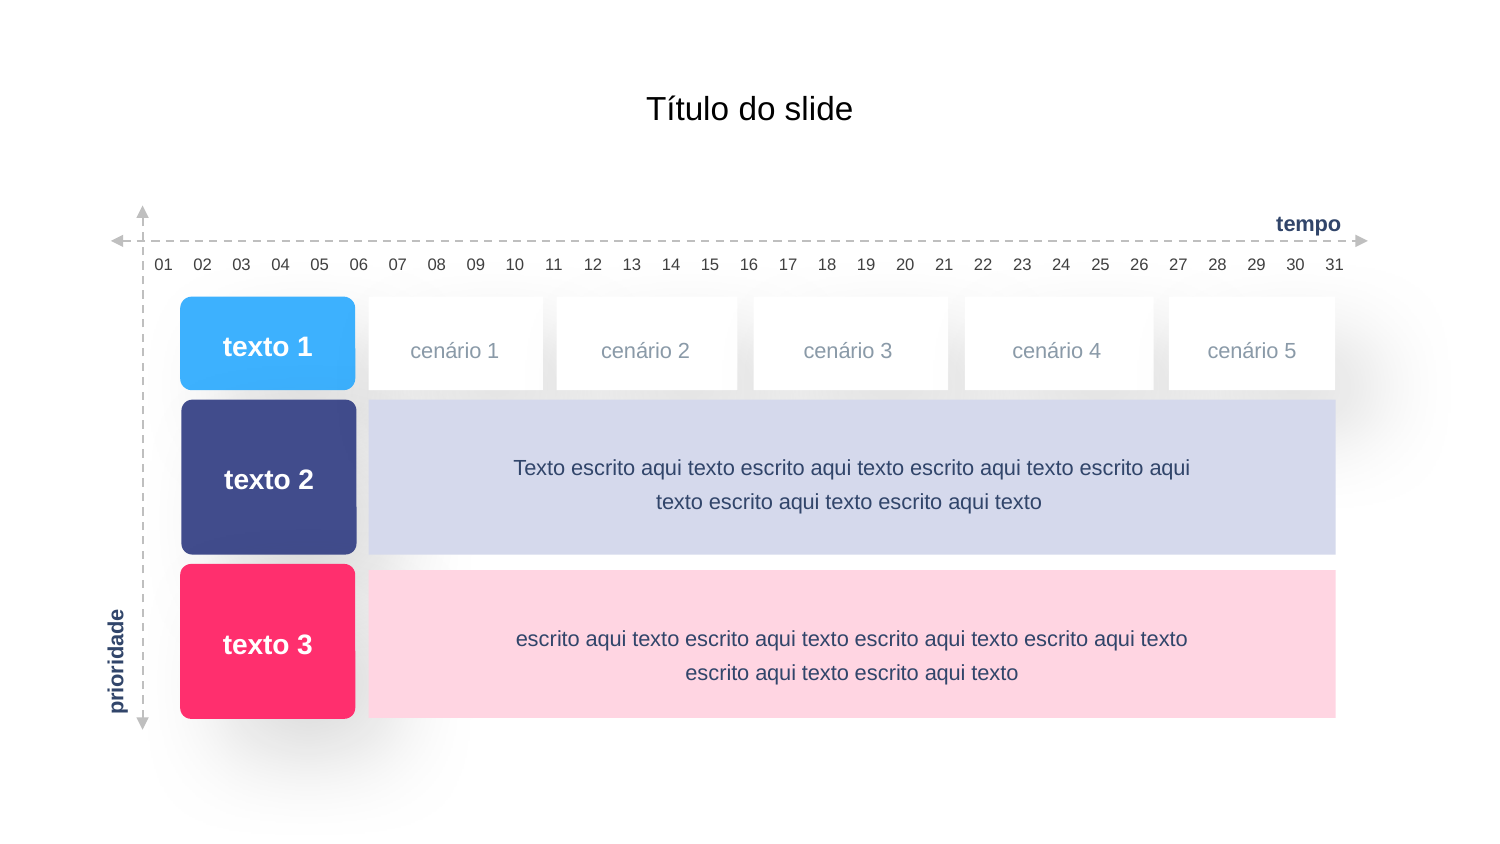

Título do slide
tempo
prioridade
| 01 | 02 | 03 | 04 | 05 | 06 | 07 | 08 | 09 | 10 | 11 | 12 | 13 | 14 | 15 | 16 | 17 | 18 | 19 | 20 | 21 | 22 | 23 | 24 | 25 | 26 | 27 | 28 | 29 | 30 | 31 |
| --- | --- | --- | --- | --- | --- | --- | --- | --- | --- | --- | --- | --- | --- | --- | --- | --- | --- | --- | --- | --- | --- | --- | --- | --- | --- | --- | --- | --- | --- | --- |

texto 1

cenário 1

cenário 2

cenário 3

cenário 4

cenário 5

texto 2

Texto escrito aqui texto escrito aqui texto escrito aqui texto escrito aqui texto escrito aqui texto escrito aqui texto

texto 3

escrito aqui texto escrito aqui texto escrito aqui texto escrito aqui texto escrito aqui texto escrito aqui texto